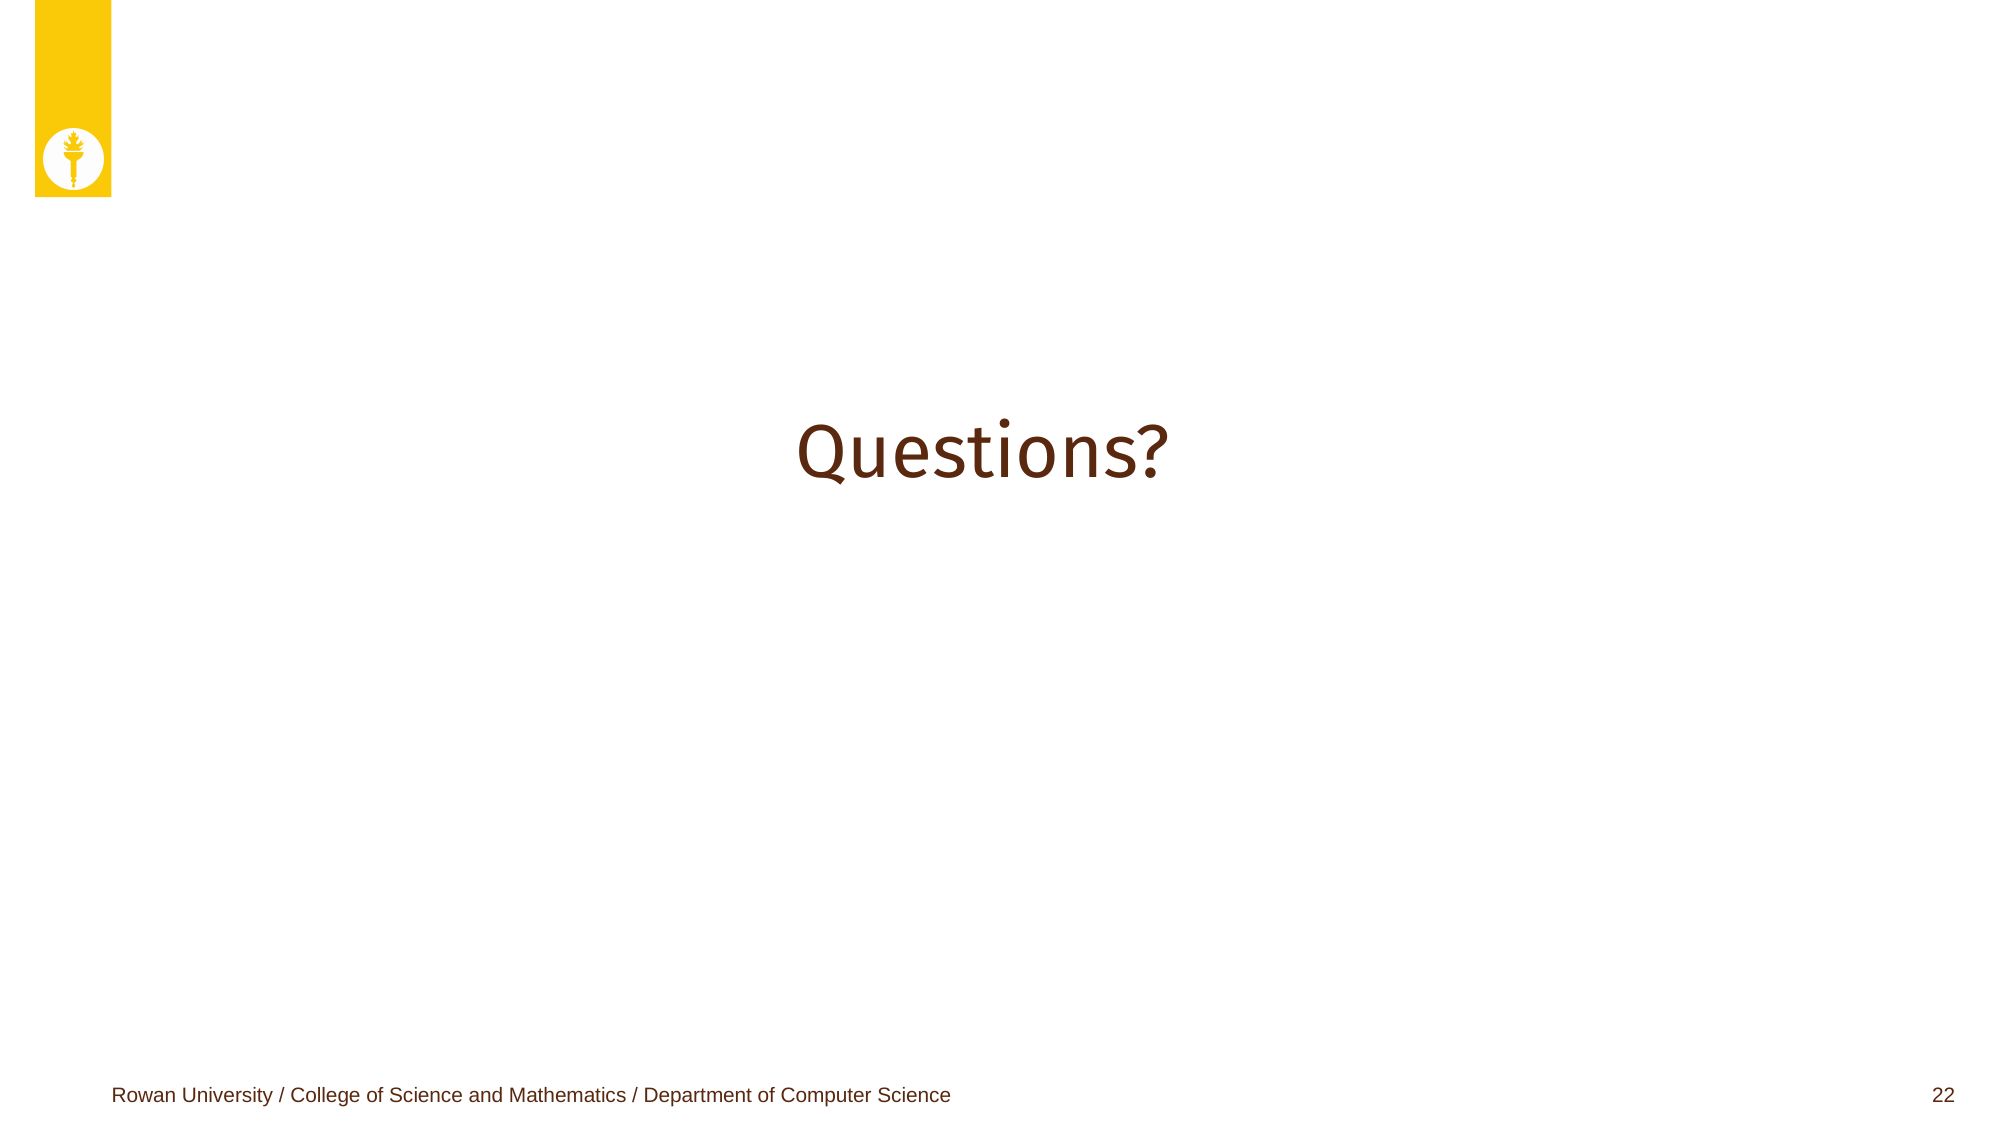

Questions?
Rowan University / College of Science and Mathematics / Department of Computer Science
22